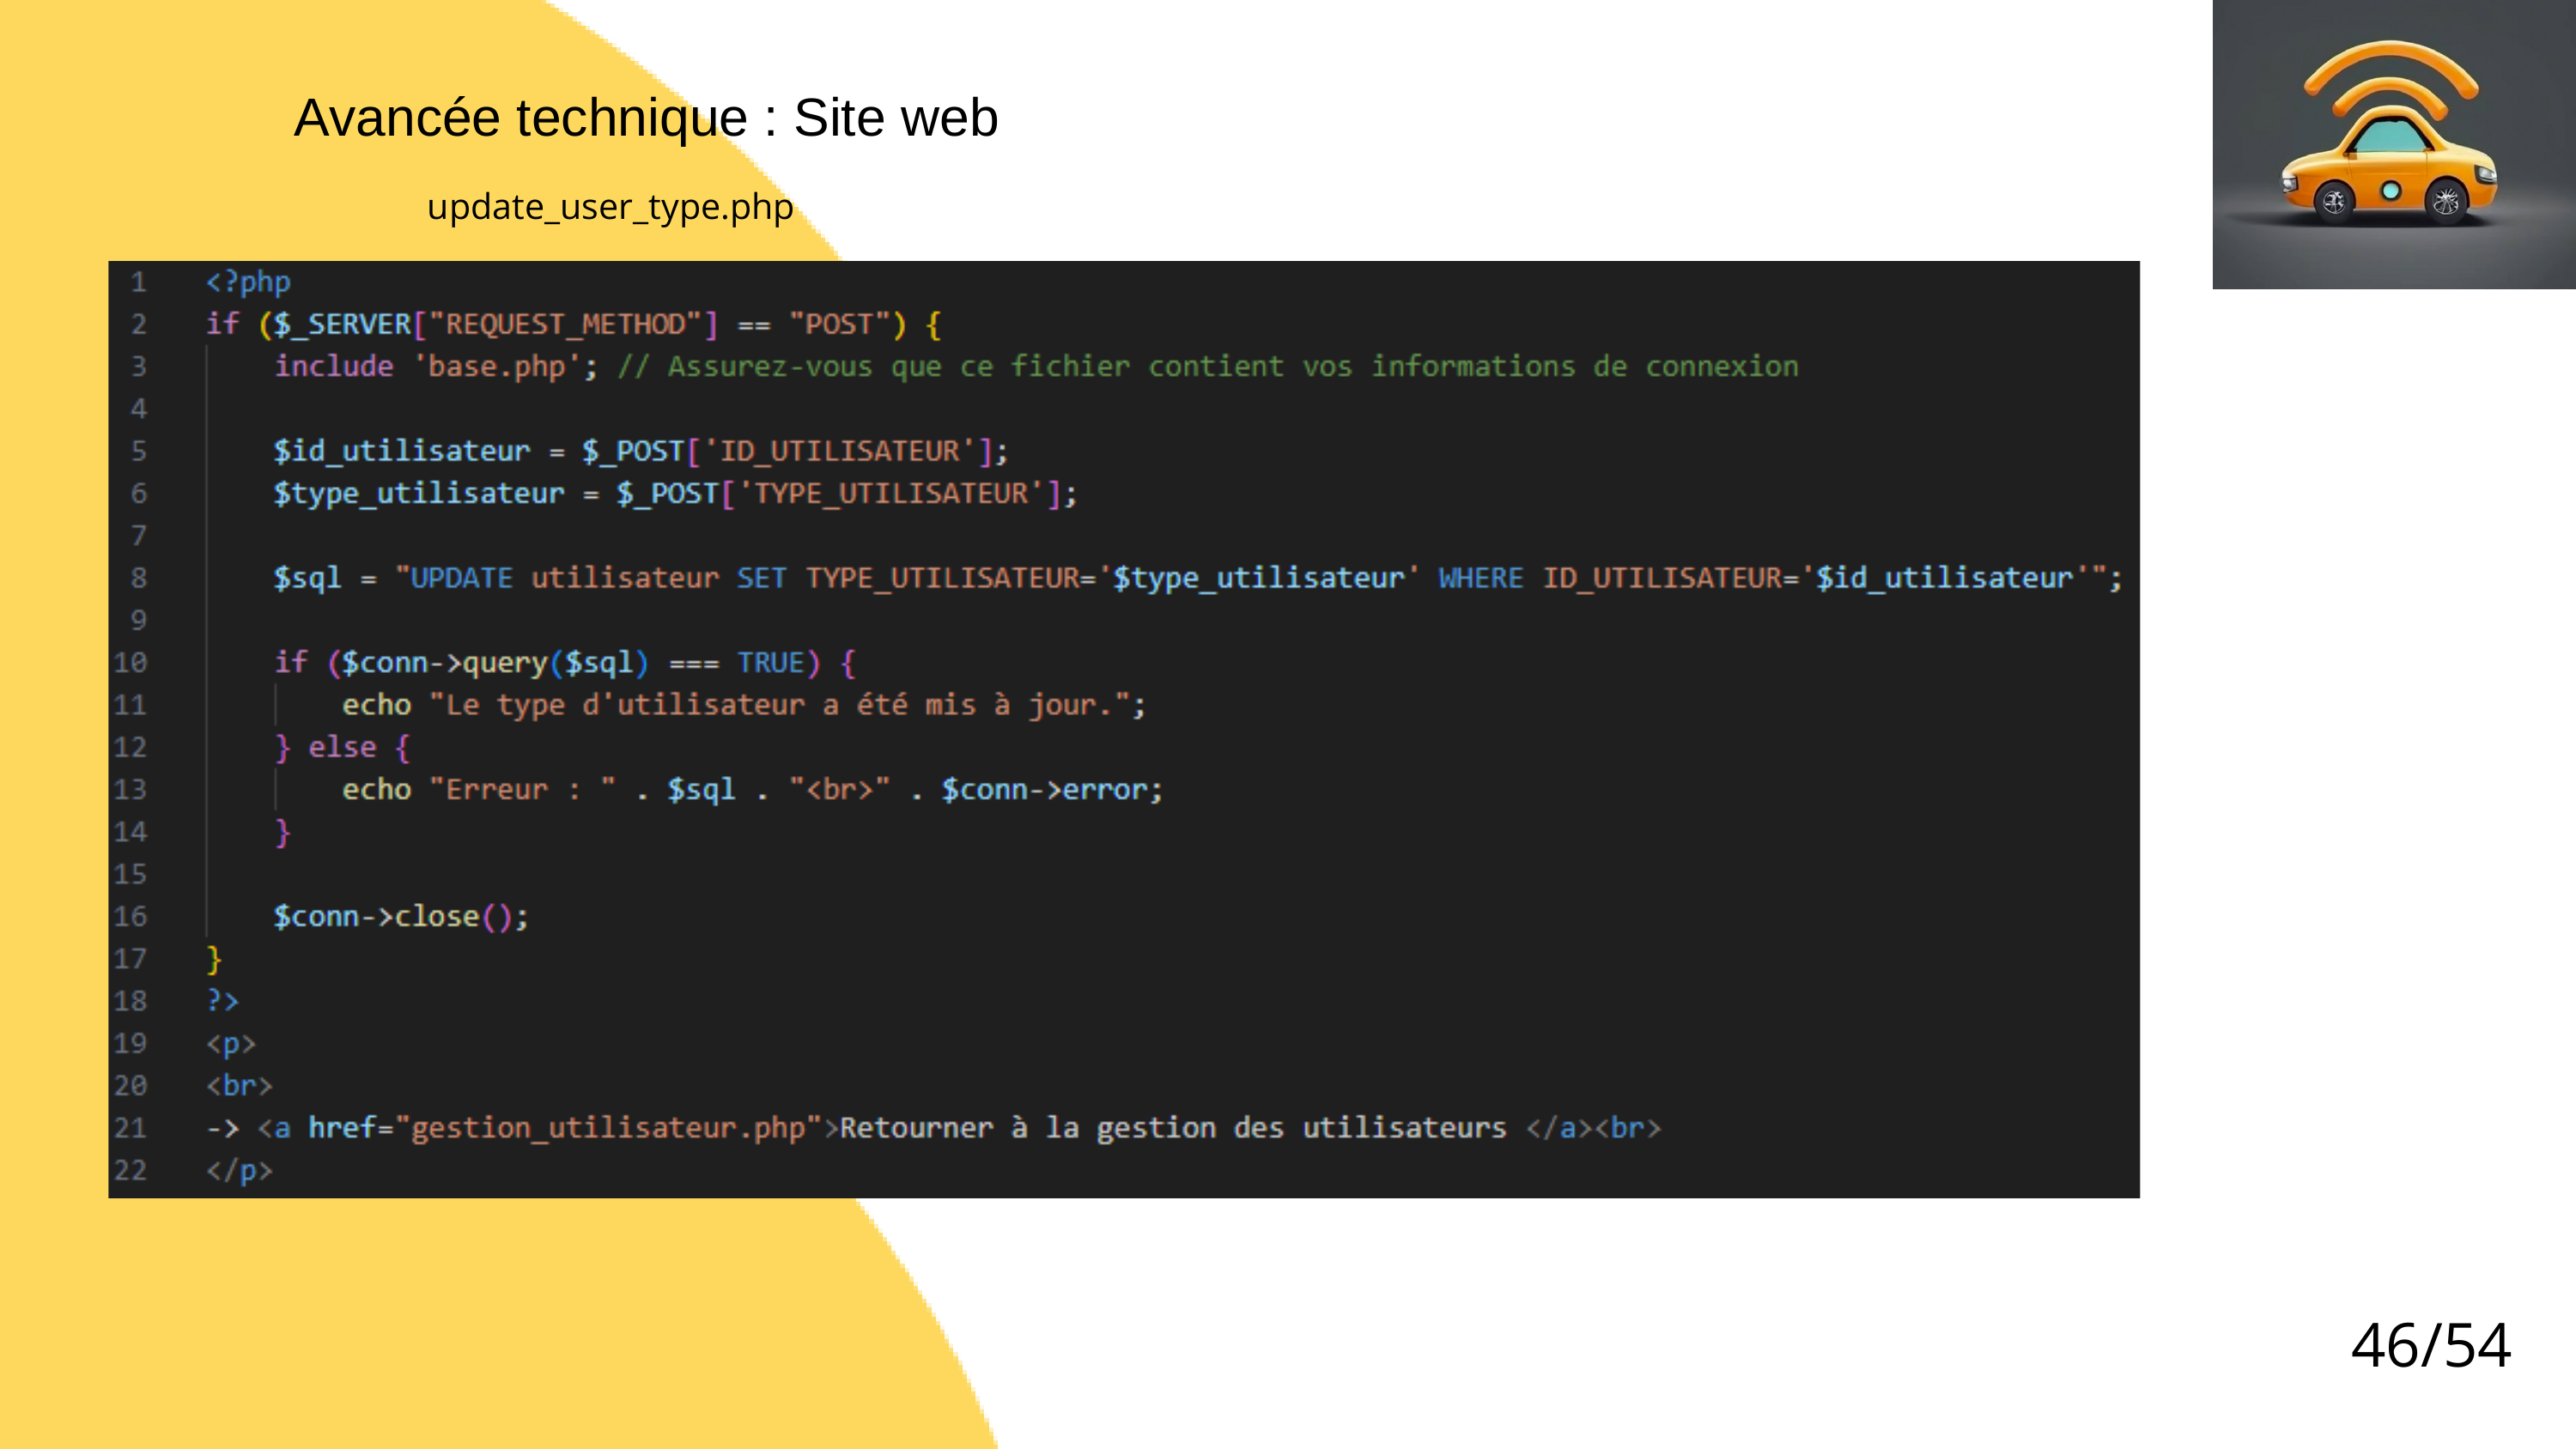

Avancée technique : Site web
update_user_type.php

46/54